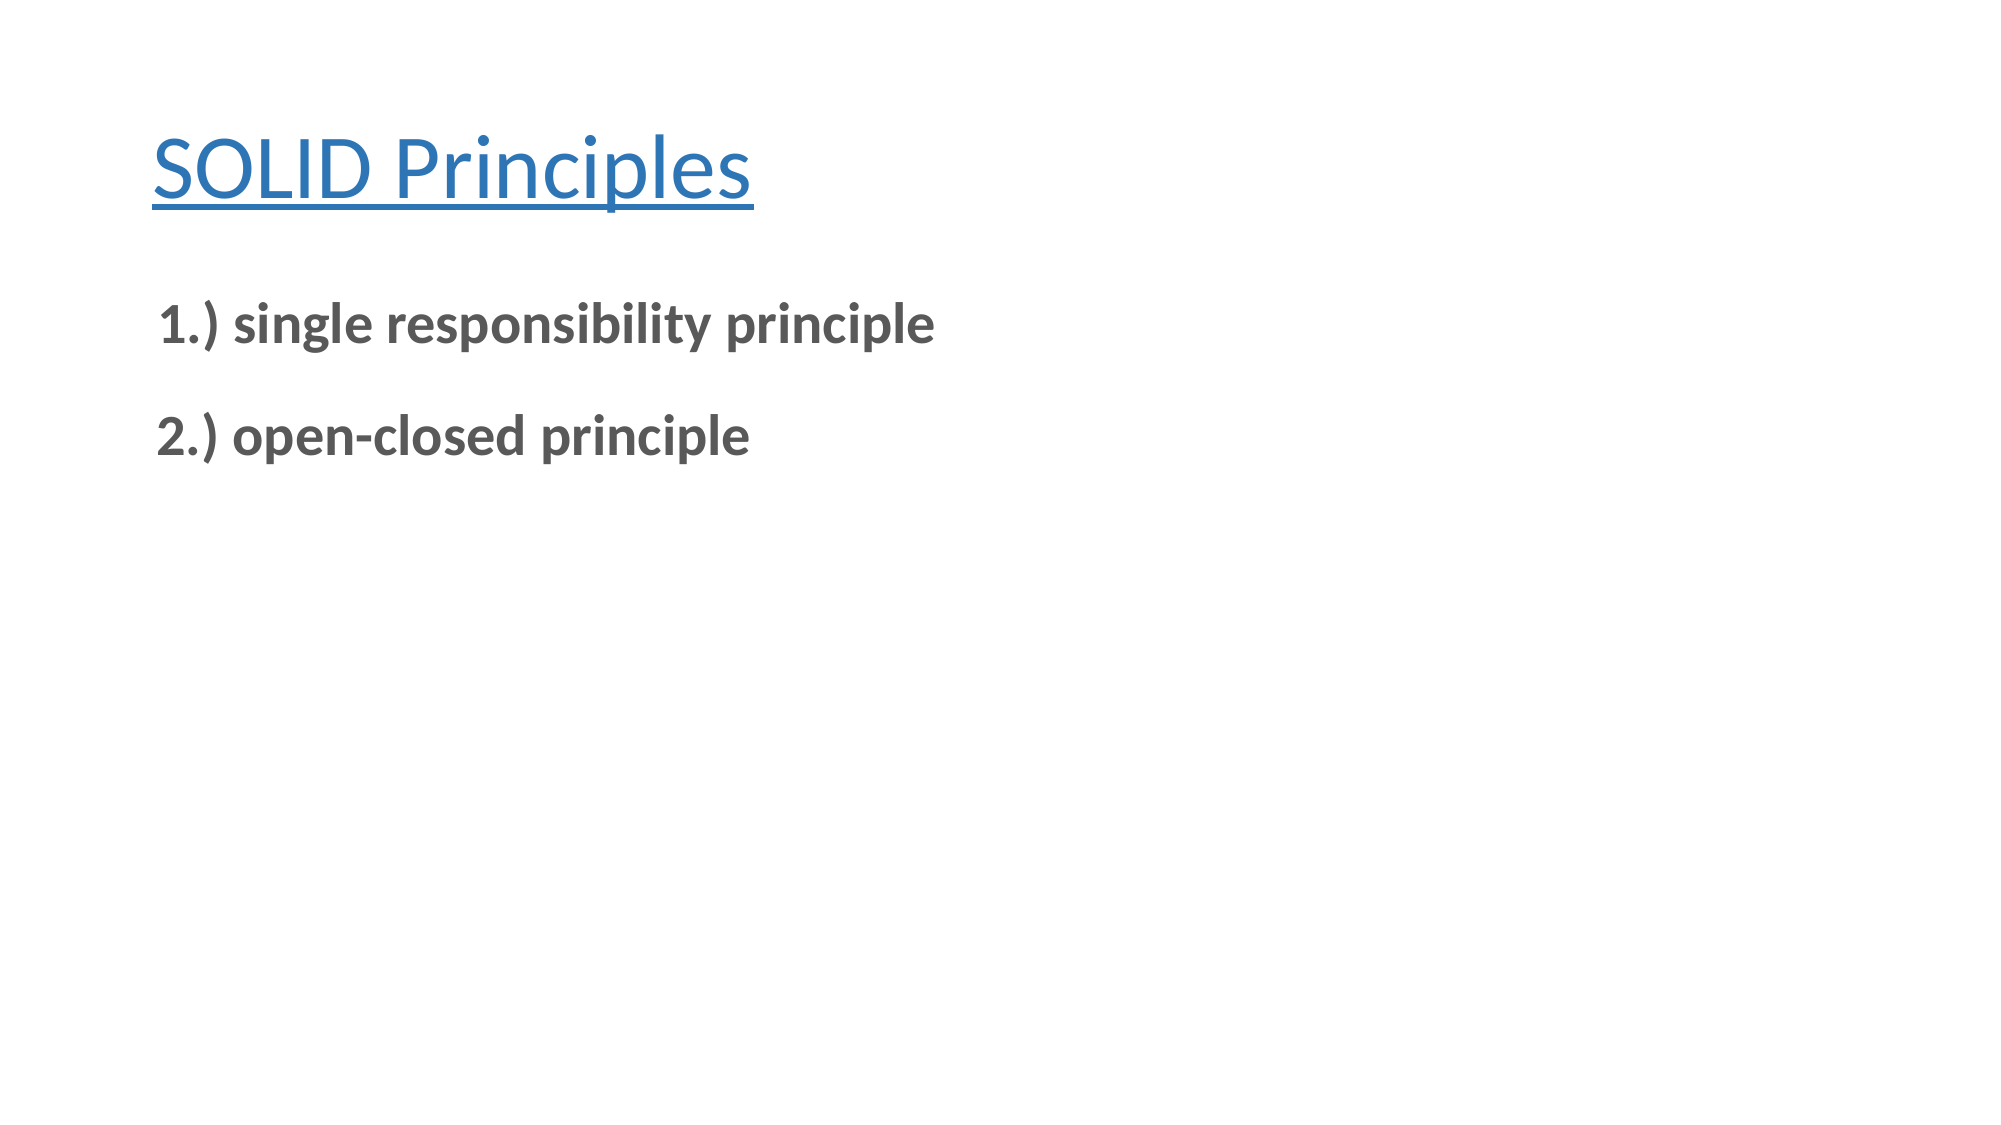

# SOLID Principles
1.) single responsibility principle

2.) open-closed principle